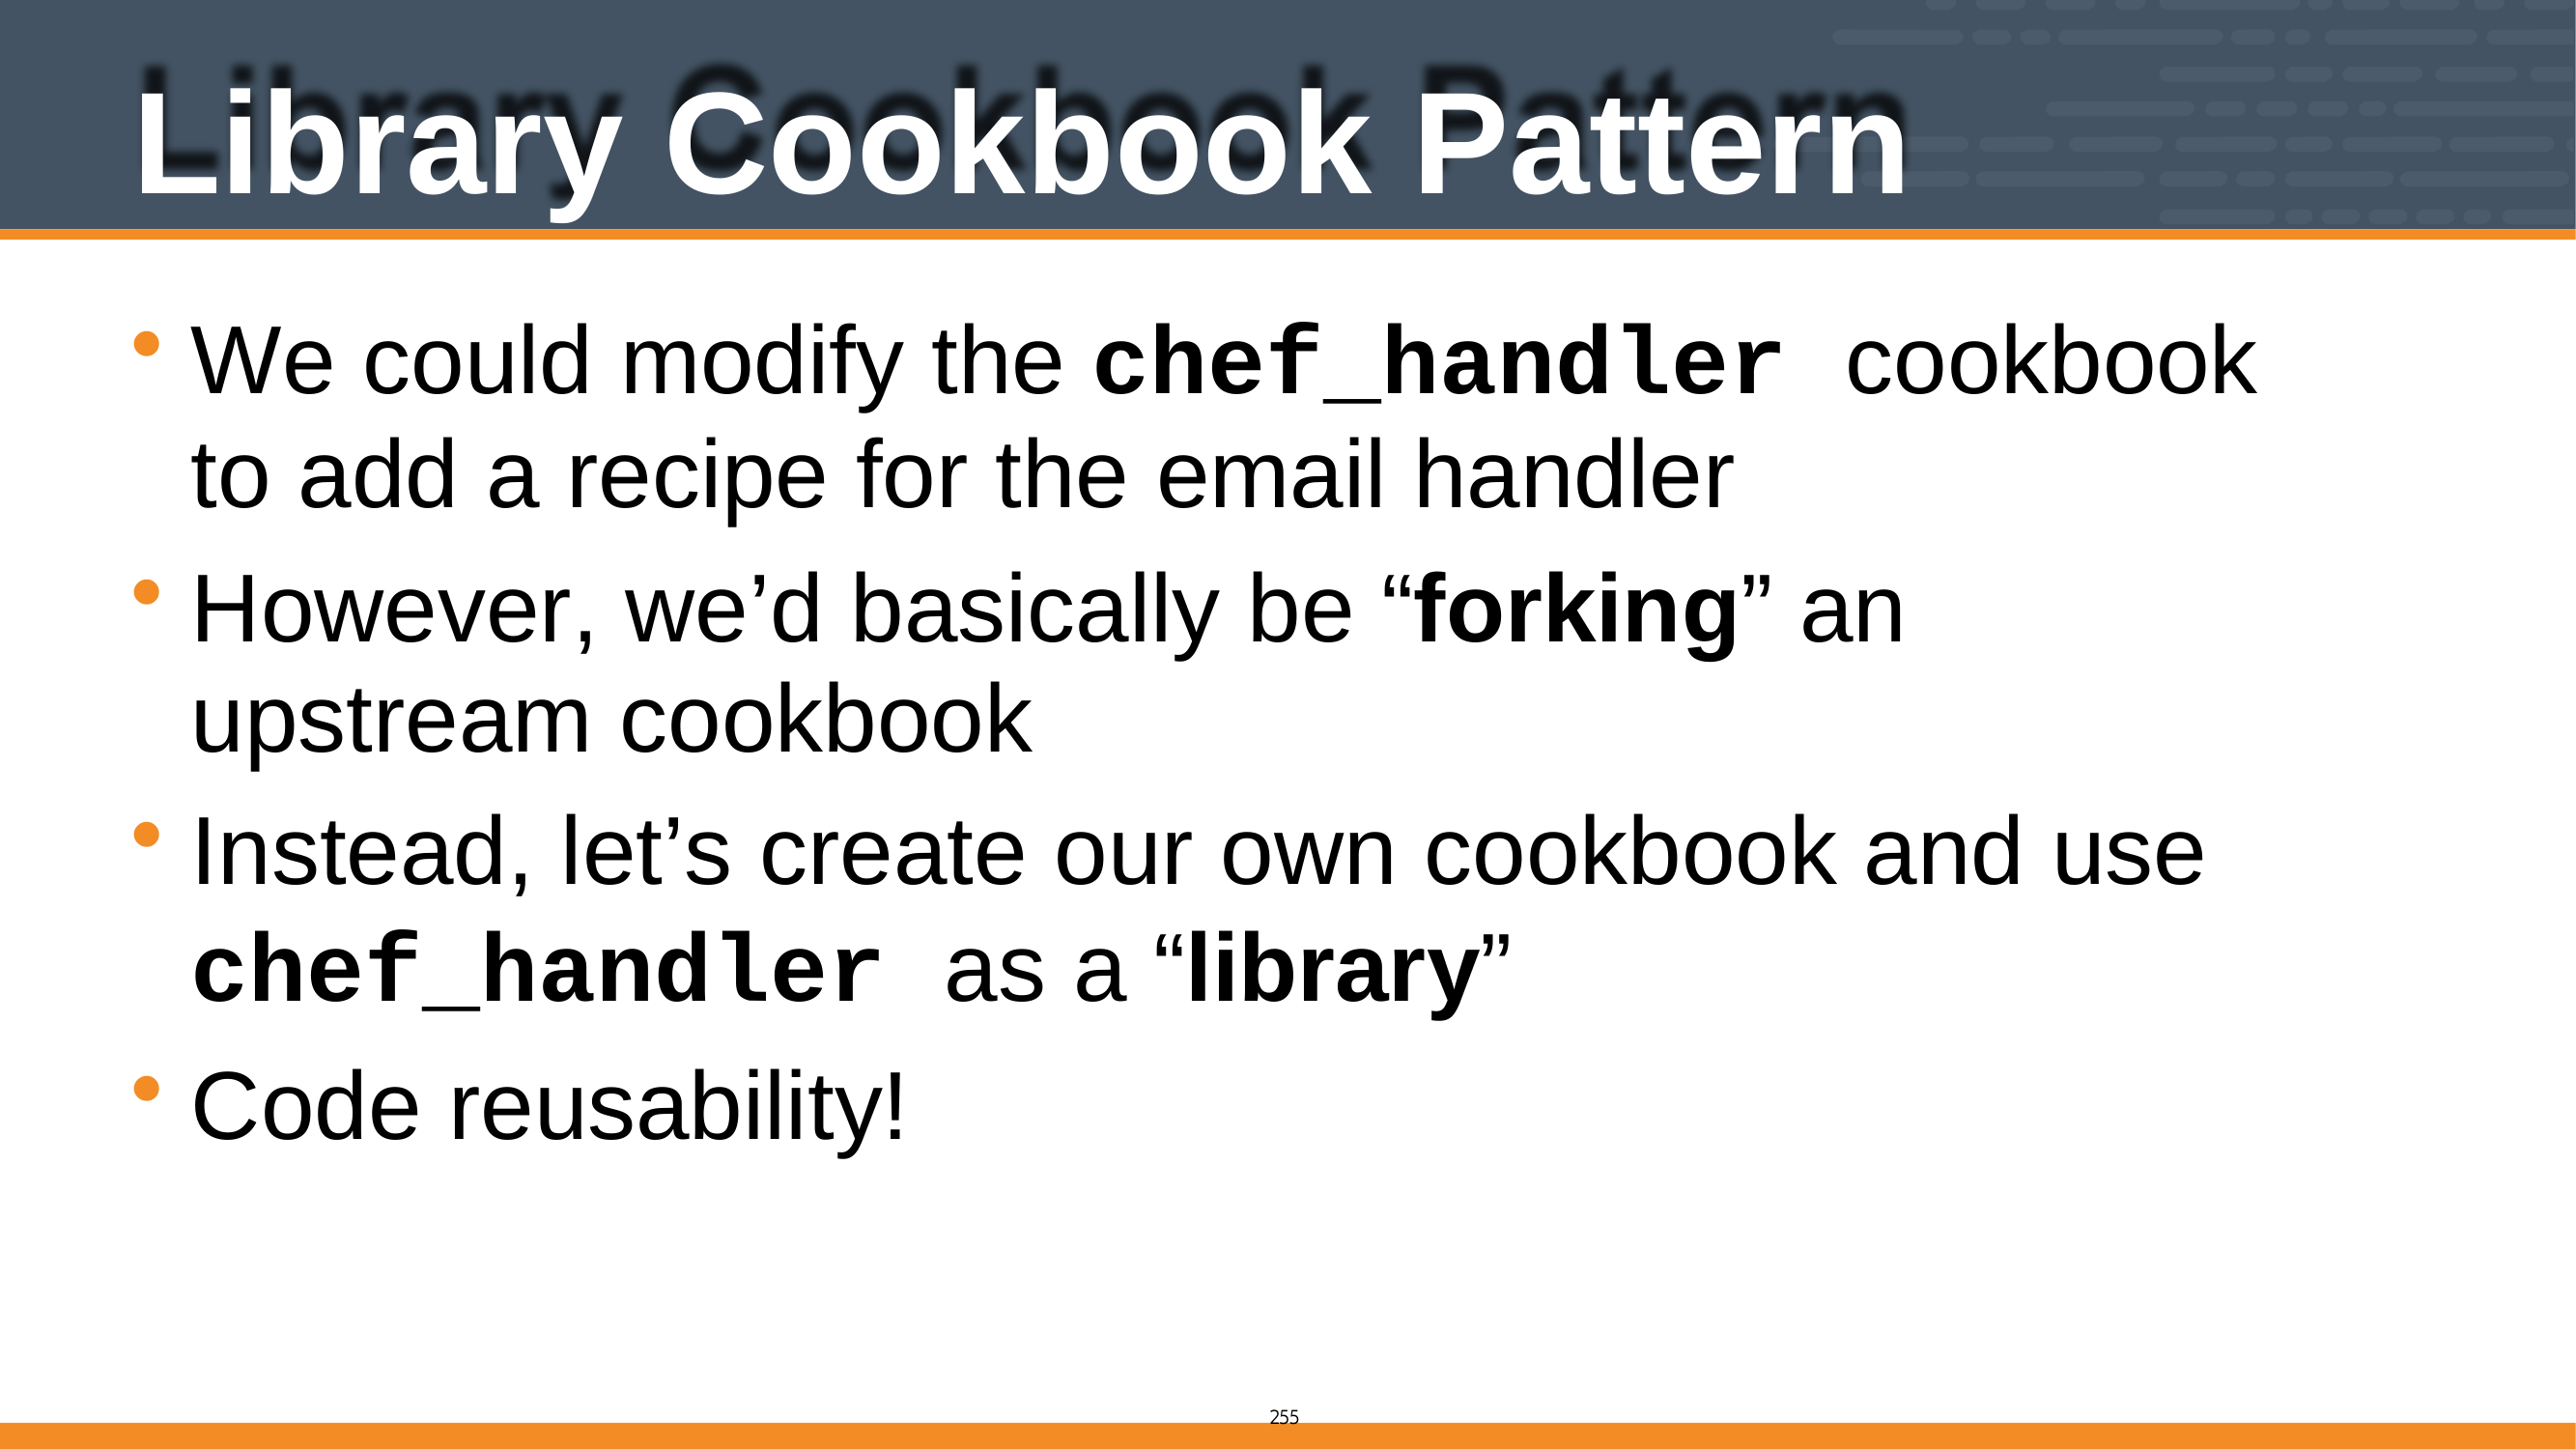

# Library Cookbook Pattern

We could modify the chef_handler cookbook to add a recipe for the email handler
However, we’d basically be “forking” an upstream cookbook
Instead, let’s create our own cookbook and use
chef_handler as a “library”
Code reusability!
255